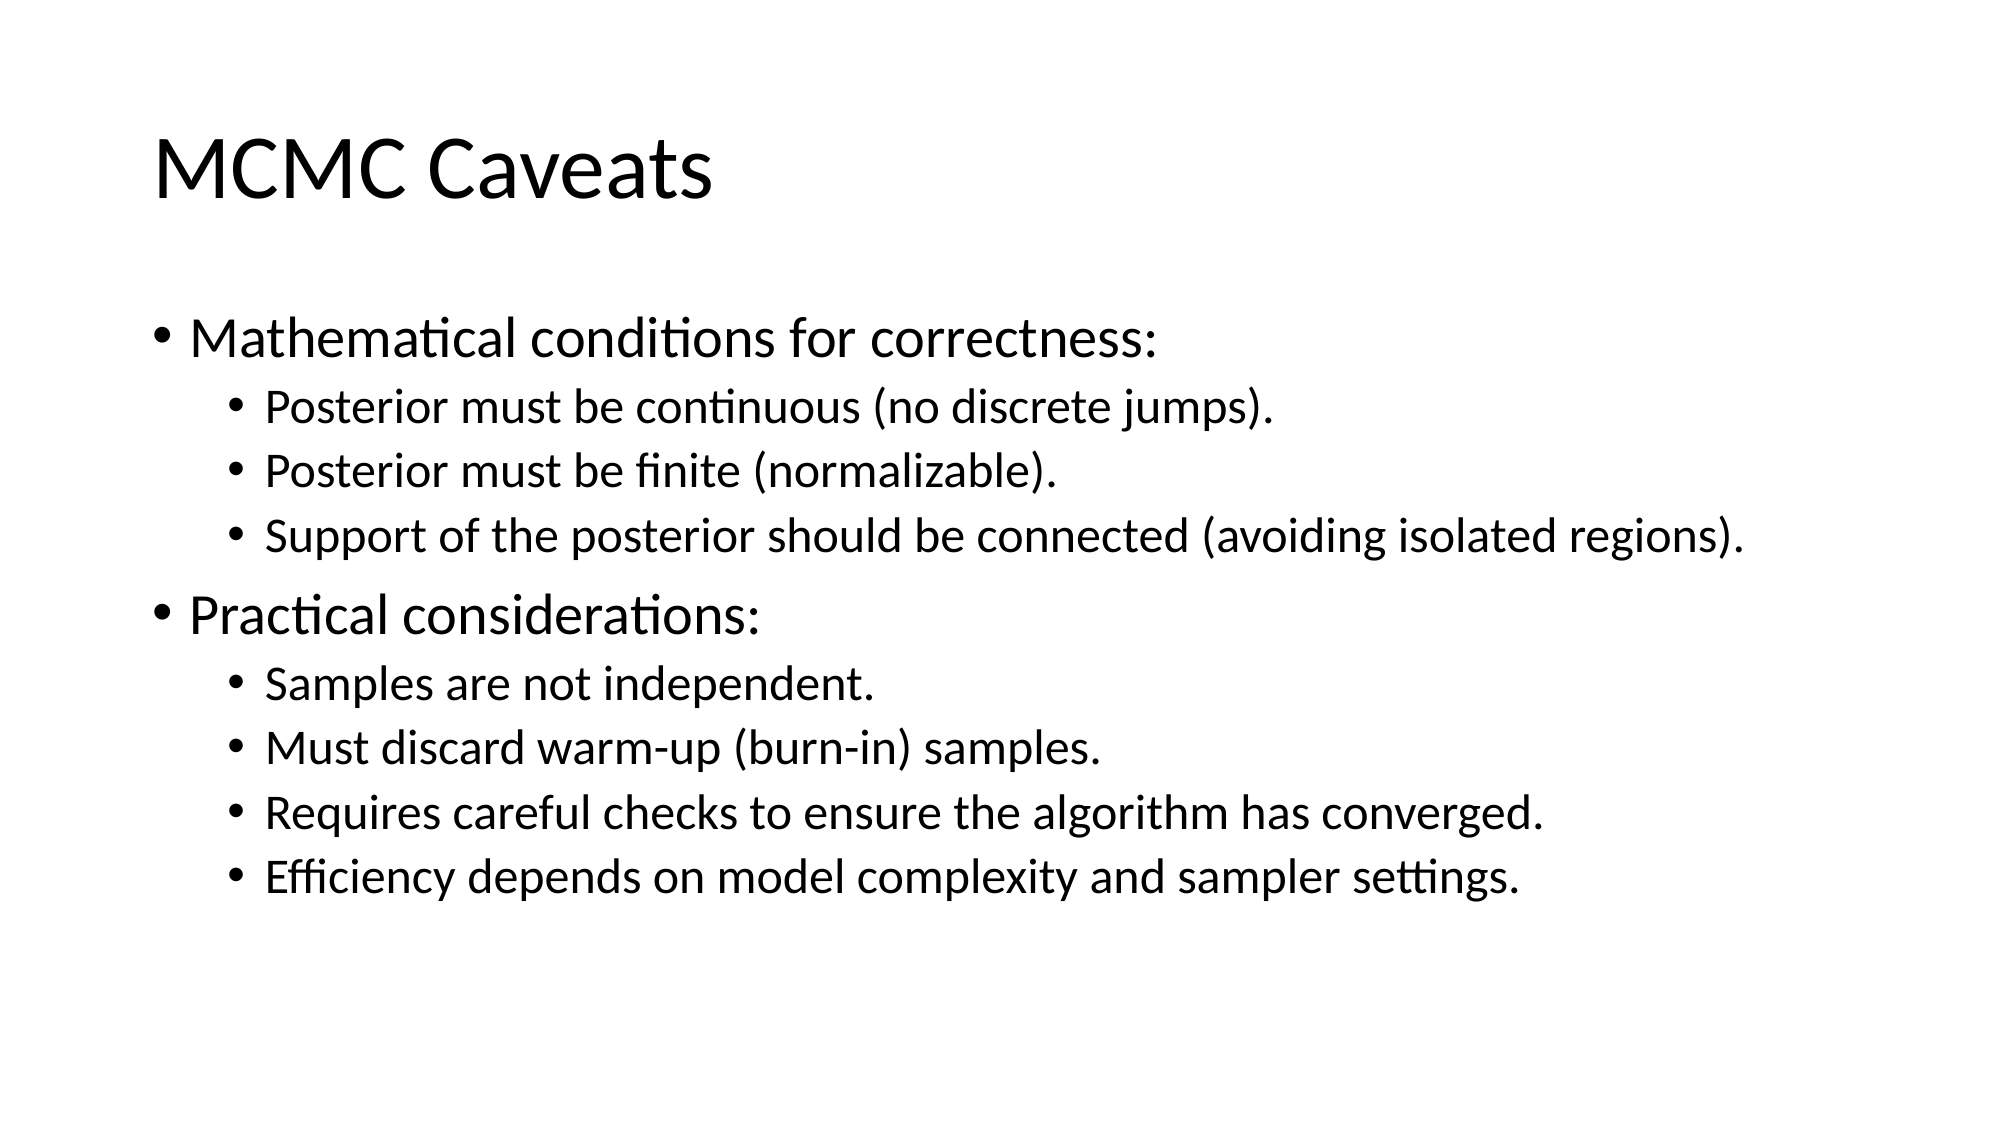

# MCMC Caveats
Mathematical conditions for correctness:
Posterior must be continuous (no discrete jumps).
Posterior must be finite (normalizable).
Support of the posterior should be connected (avoiding isolated regions).
Practical considerations:
Samples are not independent.
Must discard warm-up (burn-in) samples.
Requires careful checks to ensure the algorithm has converged.
Efficiency depends on model complexity and sampler settings.